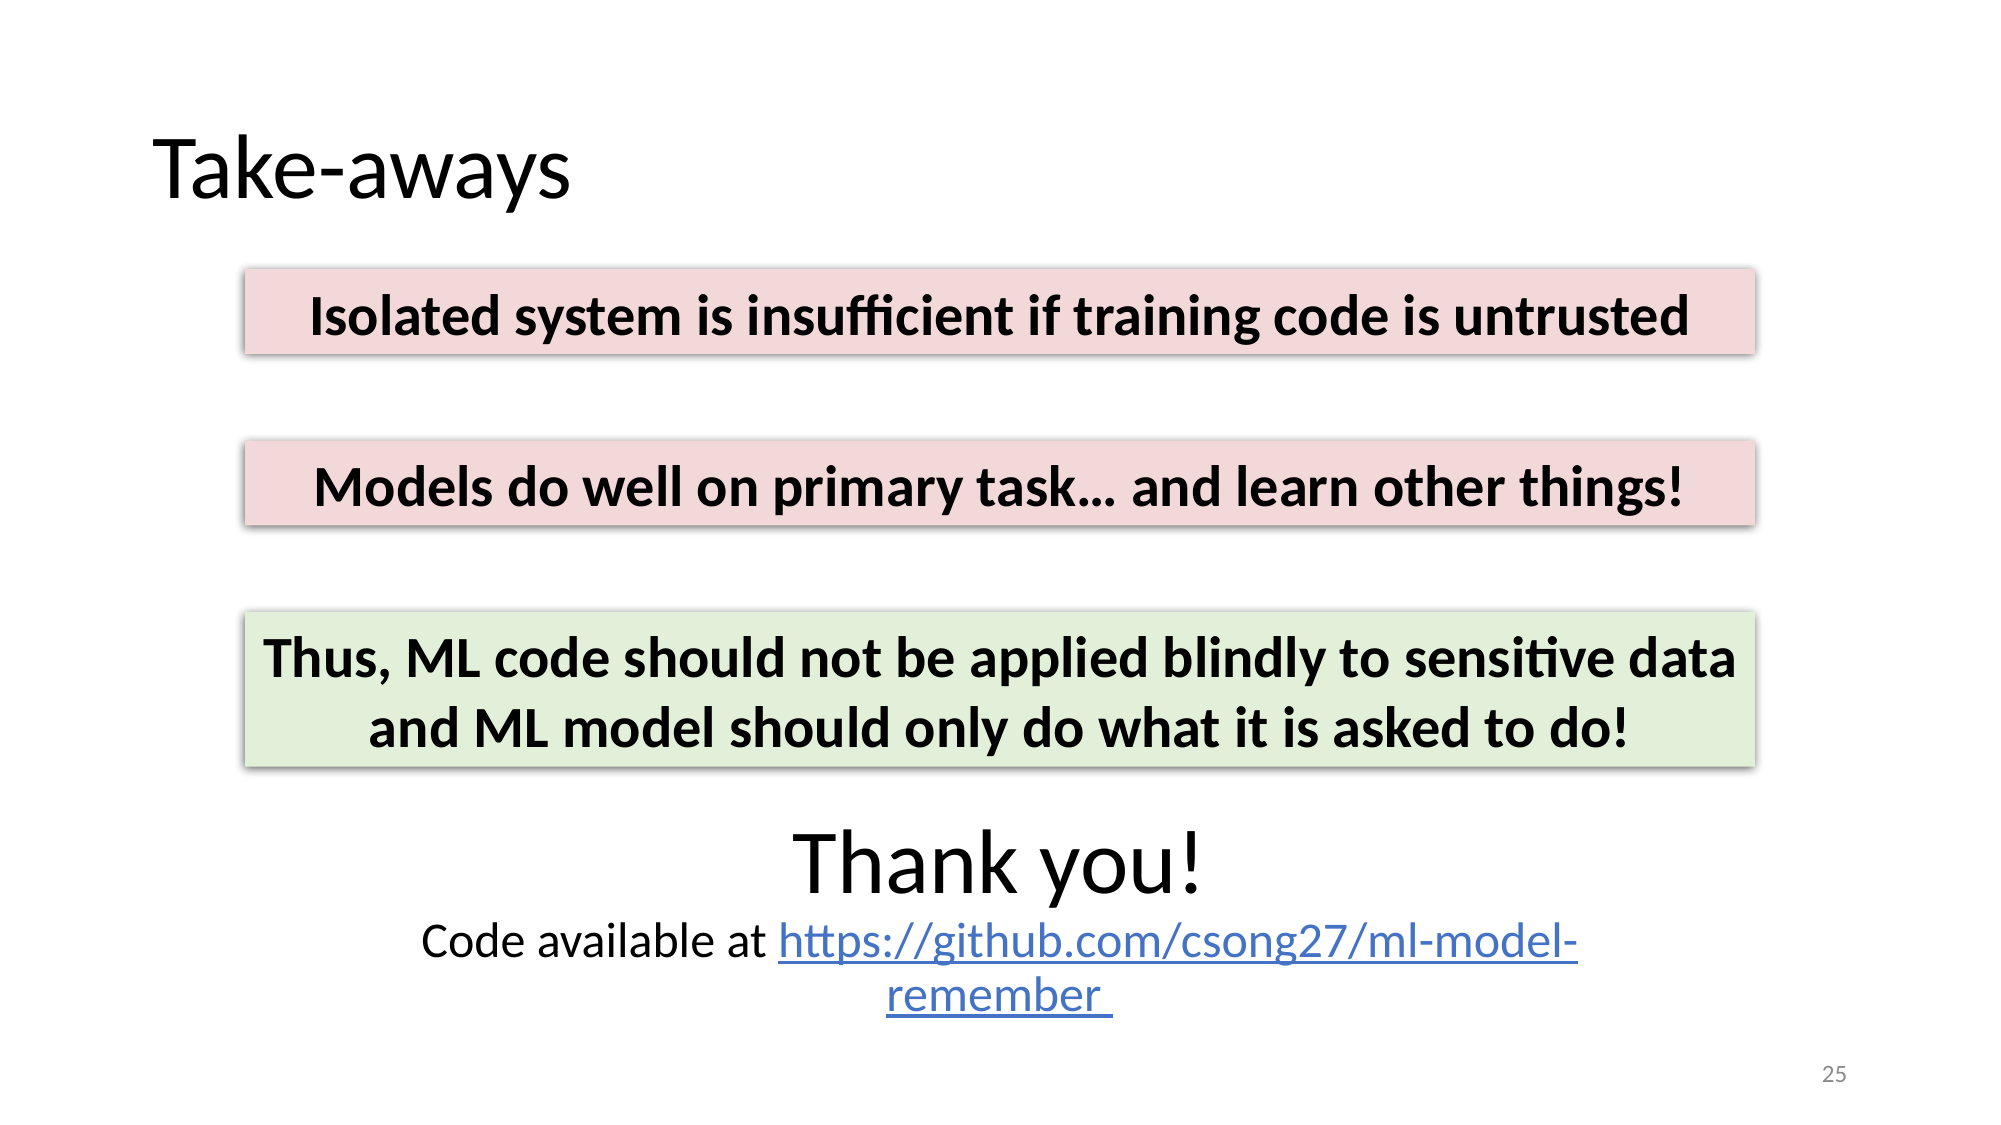

# Take-aways
Isolated system is insufficient if training code is untrusted
Models do well on primary task… and learn other things!
Thus, ML code should not be applied blindly to sensitive data
and ML model should only do what it is asked to do!
Thank you!
Code available at https://github.com/csong27/ml-model-remember
25